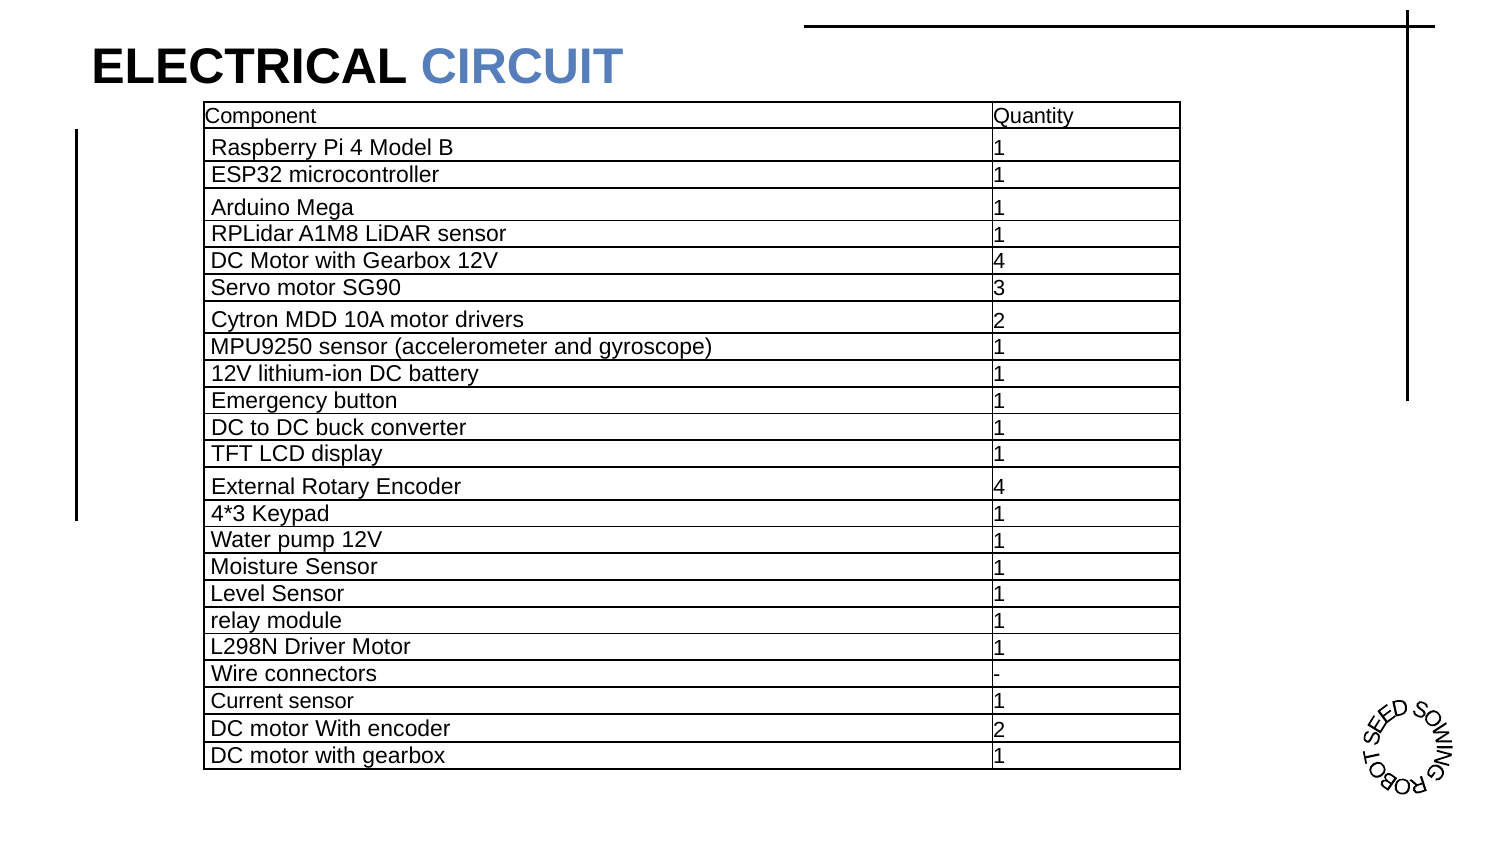

ELECTRICAL CIRCUIT
| Component | Quantity |
| --- | --- |
| Raspberry Pi 4 Model B | 1 |
| ESP32 microcontroller | 1 |
| Arduino Mega | 1 |
| RPLidar A1M8 LiDAR sensor | 1 |
| DC Motor with Gearbox 12V | 4 |
| Servo motor SG90 | 3 |
| Cytron MDD 10A motor drivers | 2 |
| MPU9250 sensor (accelerometer and gyroscope) | 1 |
| 12V lithium-ion DC battery | 1 |
| Emergency button | 1 |
| DC to DC buck converter | 1 |
| TFT LCD display | 1 |
| External Rotary Encoder | 4 |
| 4\*3 Keypad | 1 |
| Water pump 12V | 1 |
| Moisture Sensor | 1 |
| Level Sensor | 1 |
| relay module | 1 |
| L298N Driver Motor | 1 |
| Wire connectors | - |
| Current sensor | 1 |
| DC motor With encoder | 2 |
| DC motor with gearbox | 1 |
SEED SOWING ROBOT